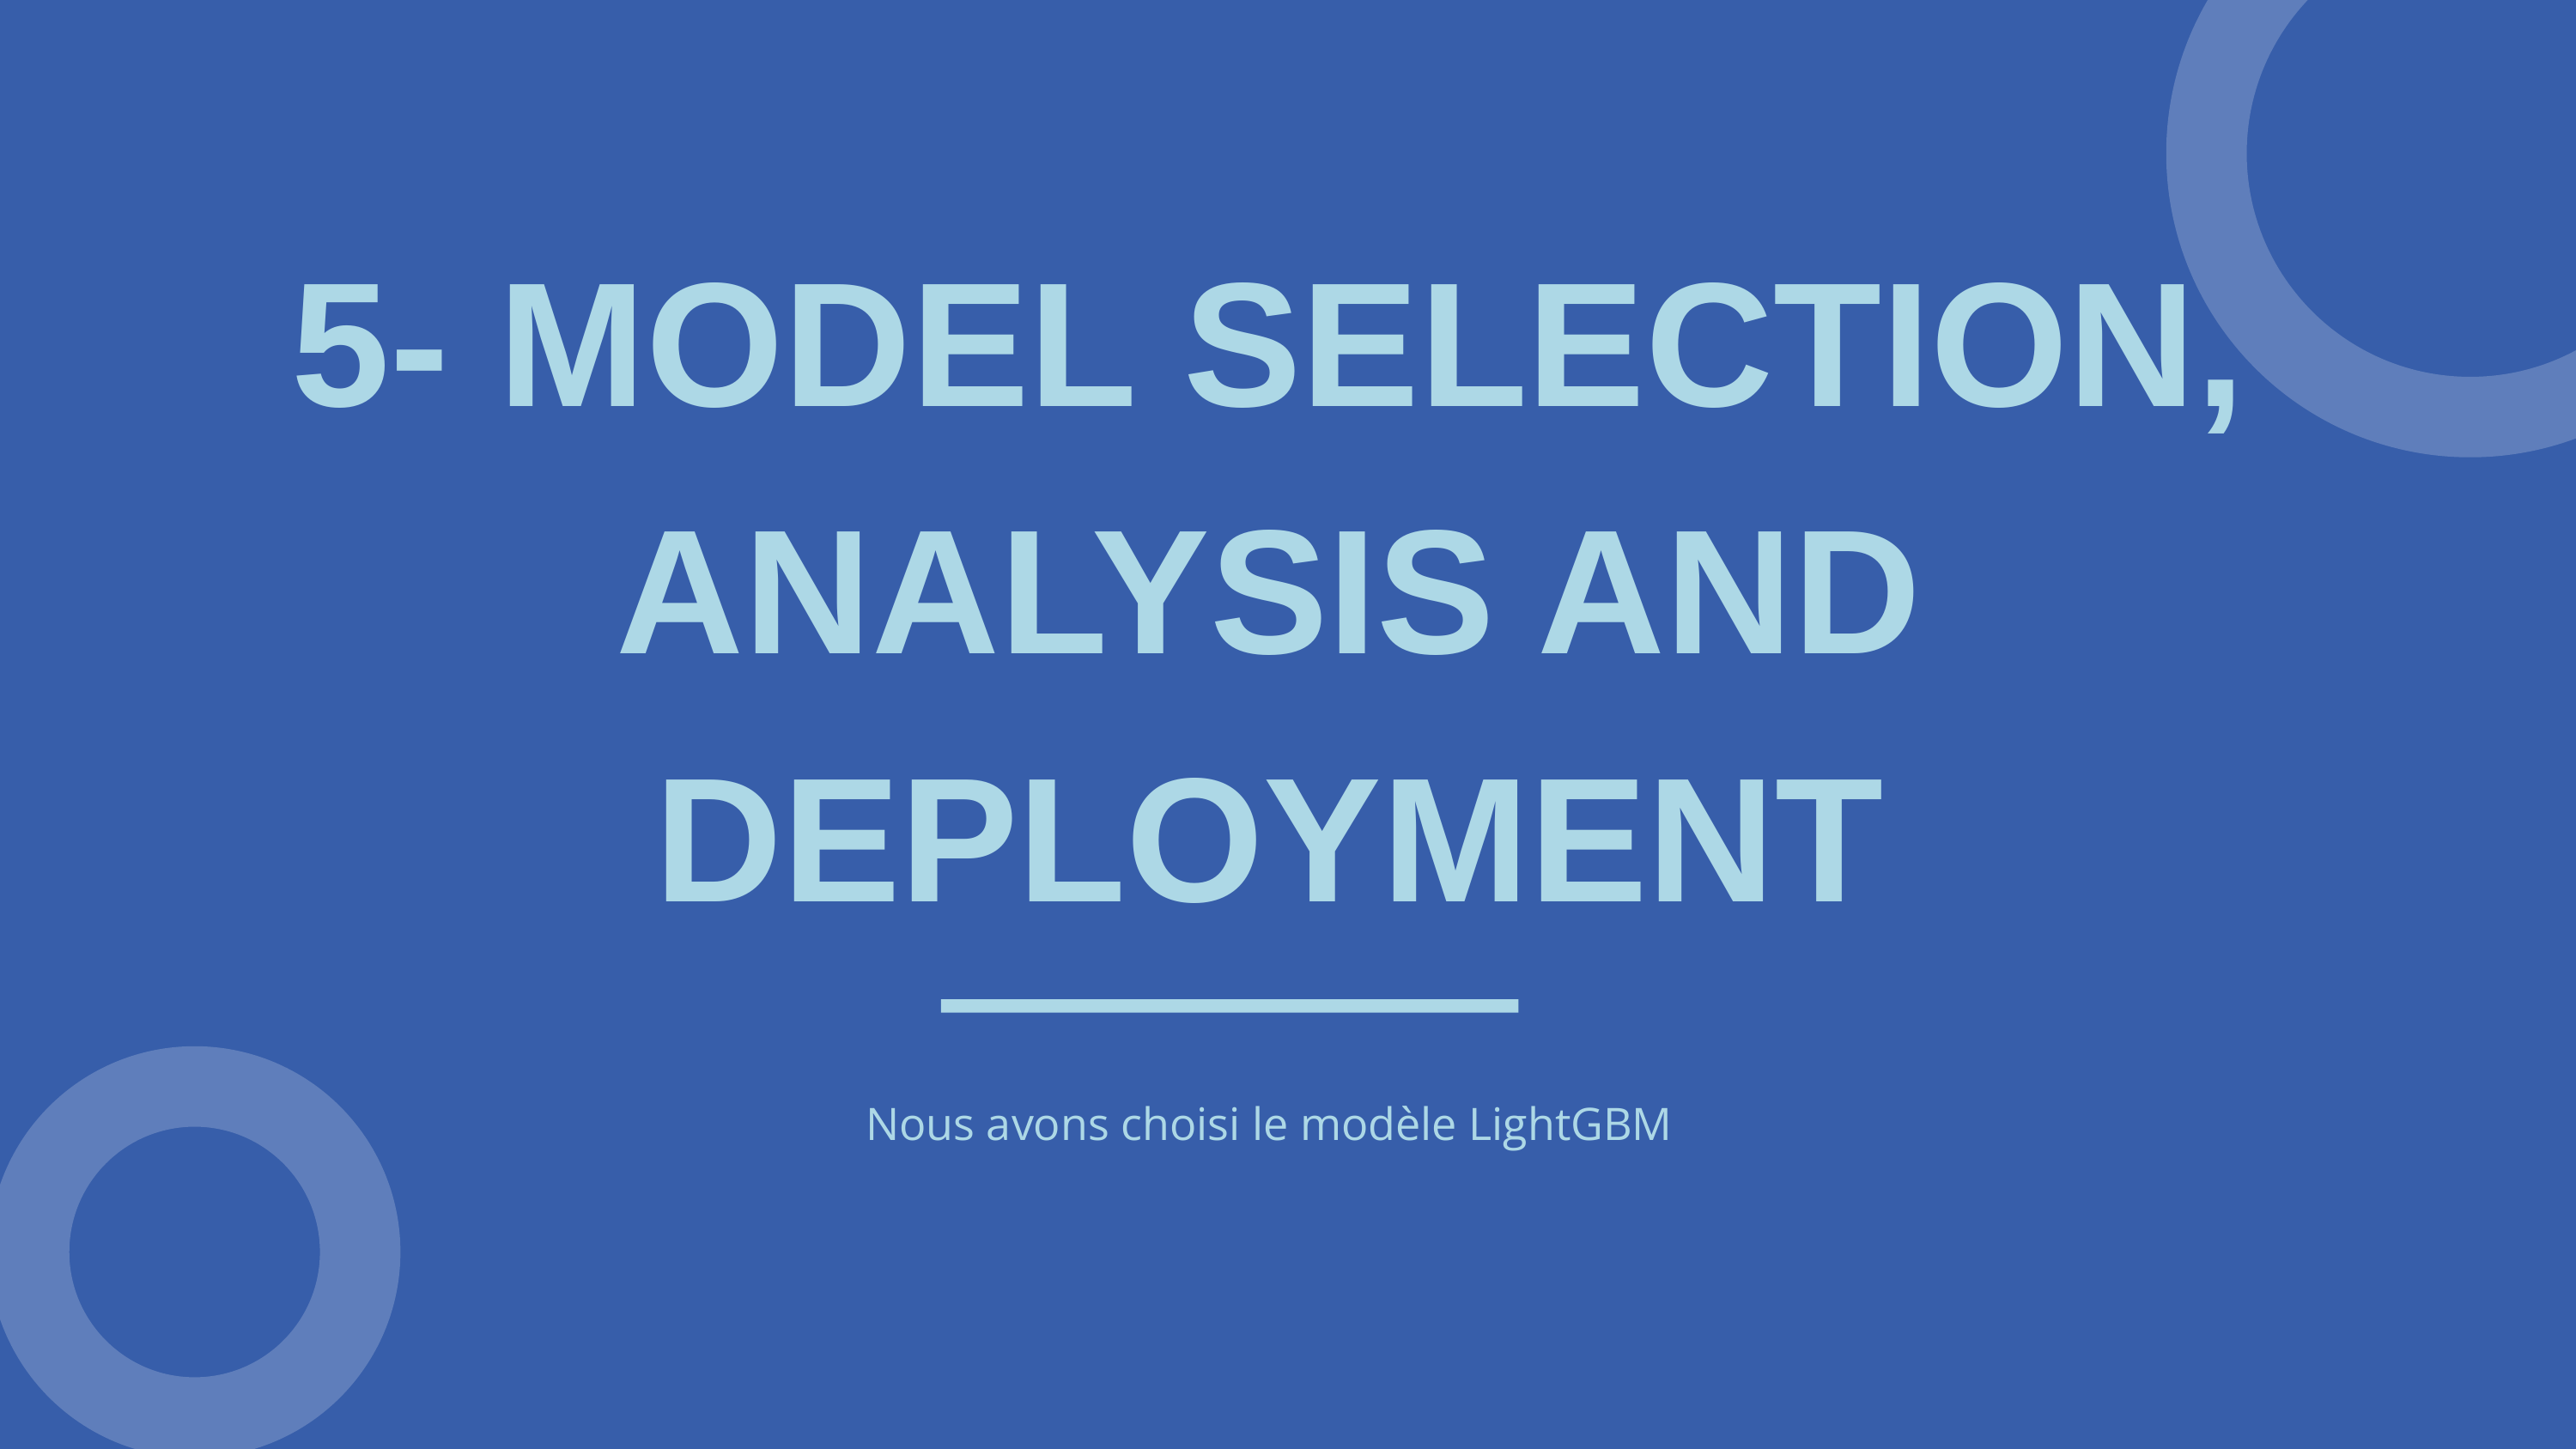

5- MODEL SELECTION, ANALYSIS AND DEPLOYMENT

Nous avons choisi le modèle LightGBM